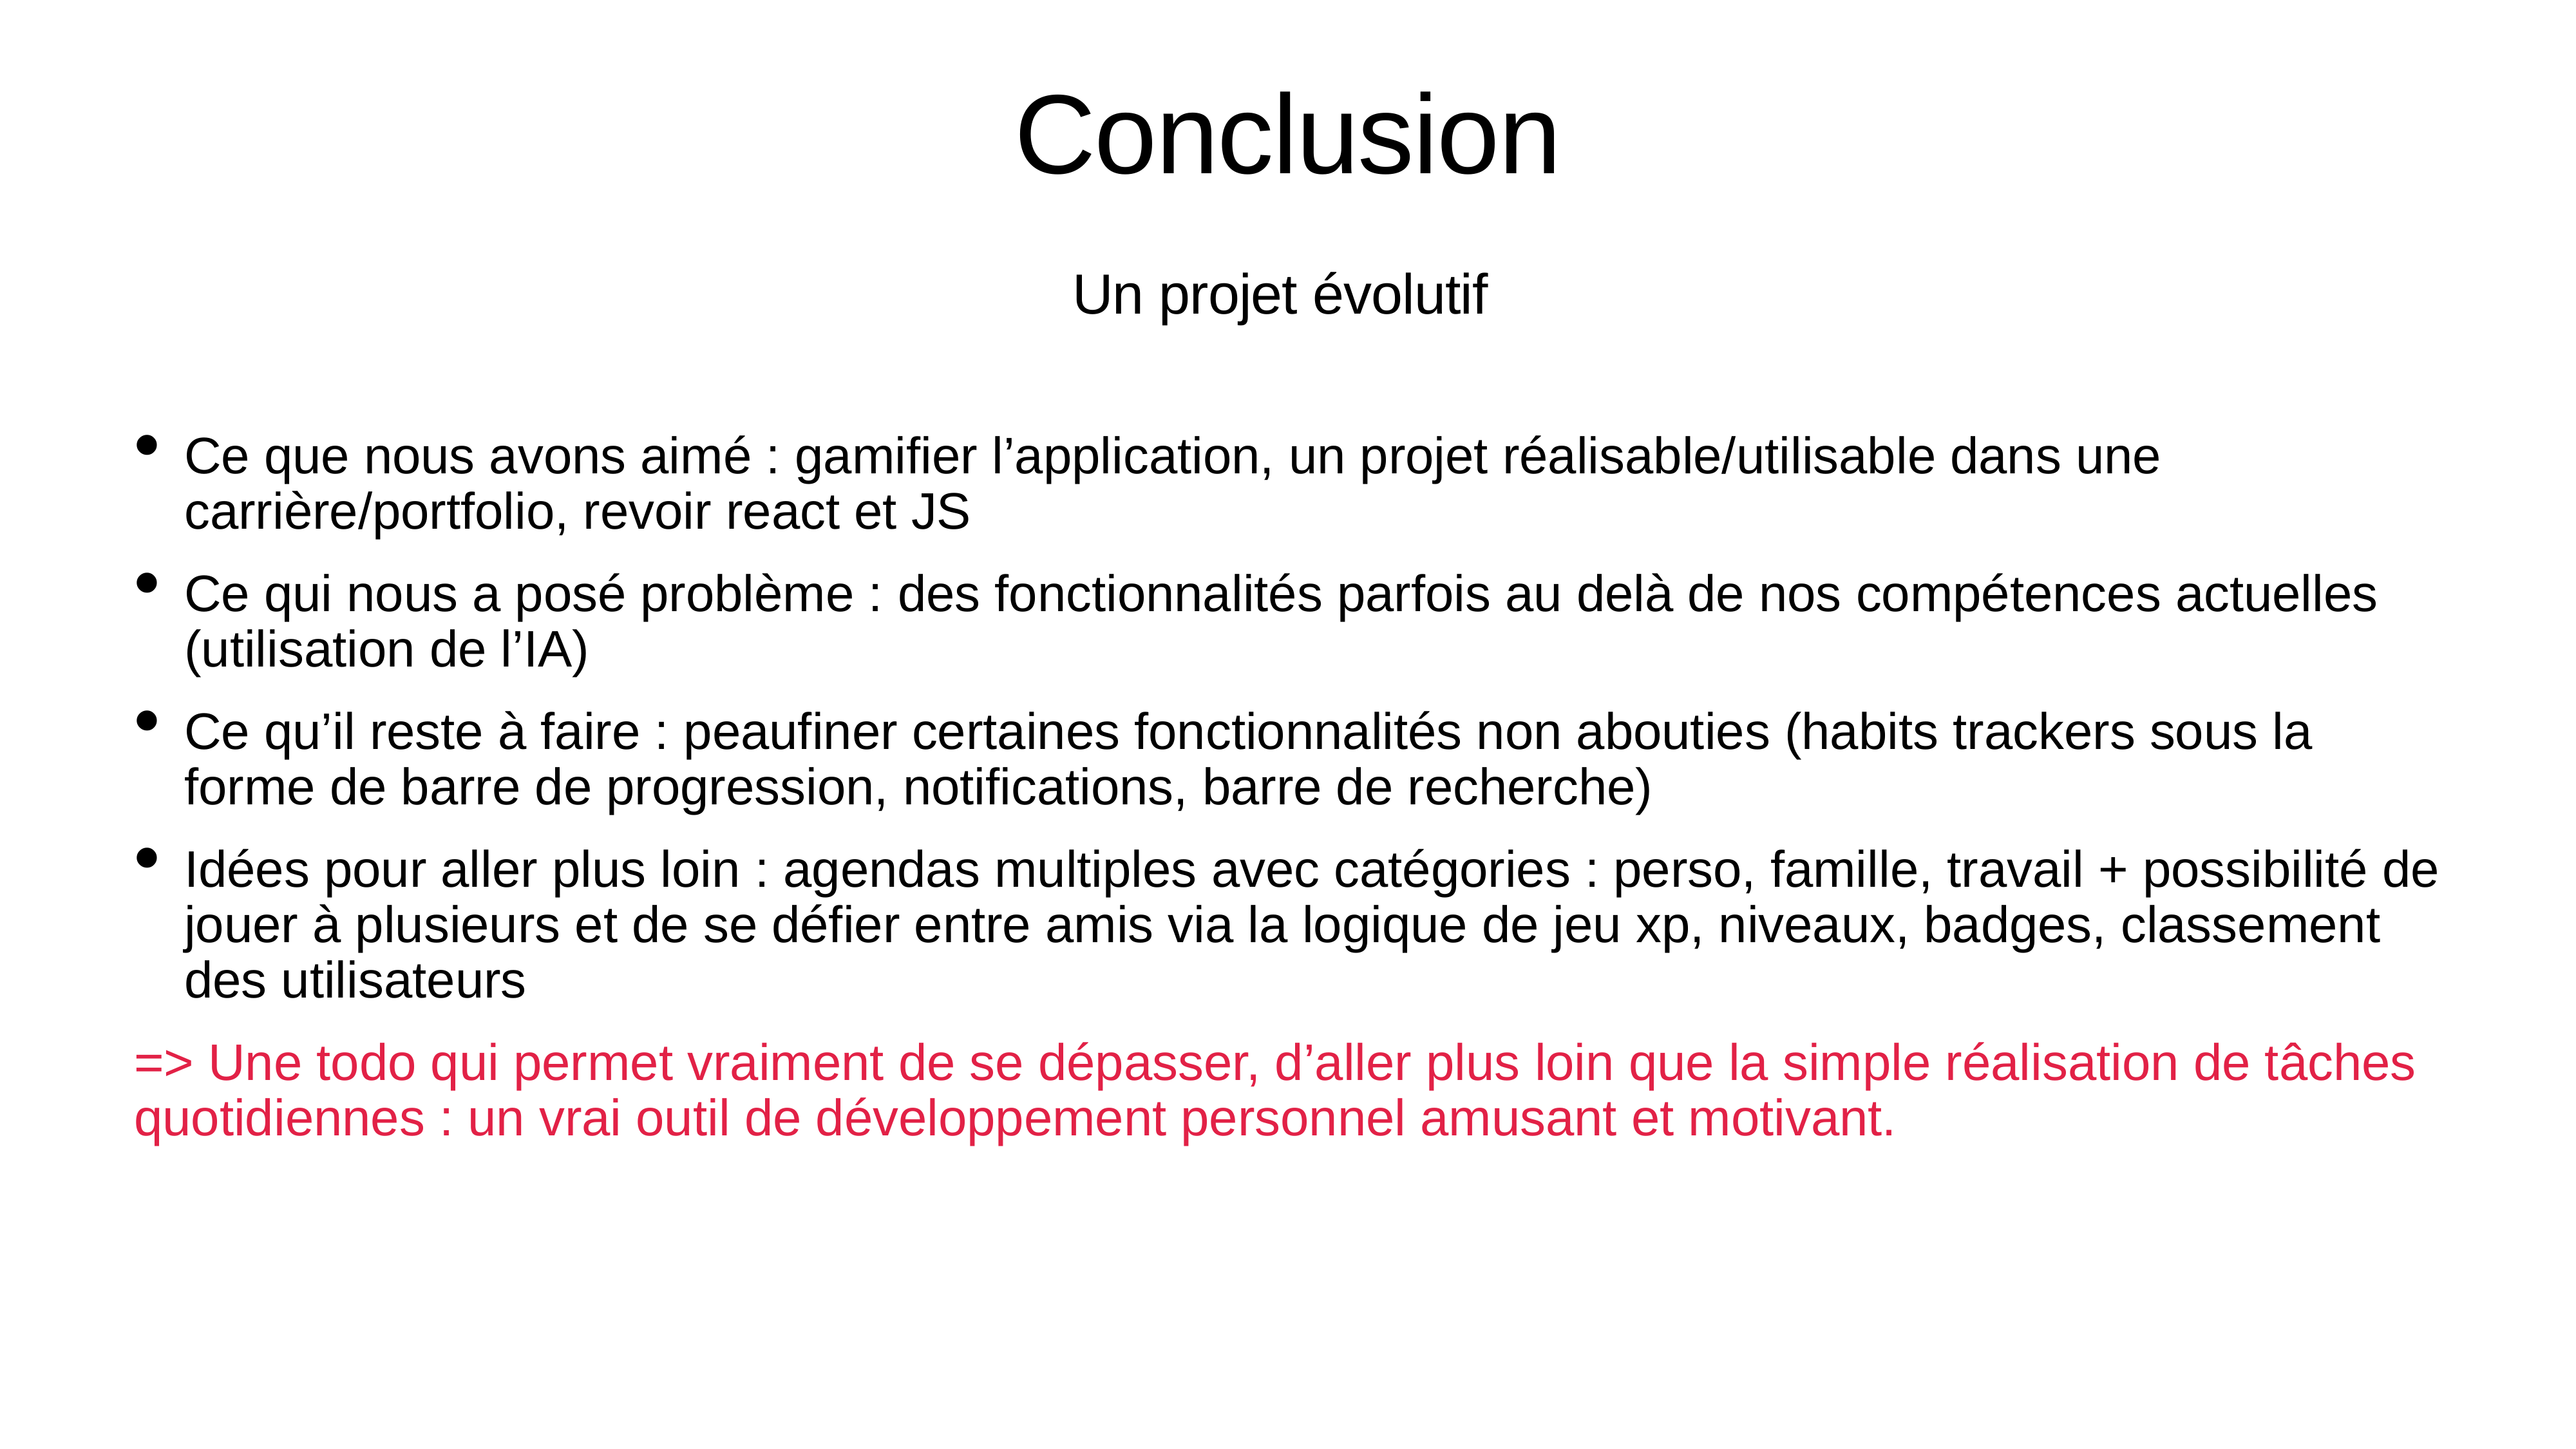

# Conclusion
Un projet évolutif
Ce que nous avons aimé : gamifier l’application, un projet réalisable/utilisable dans une carrière/portfolio, revoir react et JS
Ce qui nous a posé problème : des fonctionnalités parfois au delà de nos compétences actuelles (utilisation de l’IA)
Ce qu’il reste à faire : peaufiner certaines fonctionnalités non abouties (habits trackers sous la forme de barre de progression, notifications, barre de recherche)
Idées pour aller plus loin : agendas multiples avec catégories : perso, famille, travail + possibilité de jouer à plusieurs et de se défier entre amis via la logique de jeu xp, niveaux, badges, classement des utilisateurs
=> Une todo qui permet vraiment de se dépasser, d’aller plus loin que la simple réalisation de tâches quotidiennes : un vrai outil de développement personnel amusant et motivant.